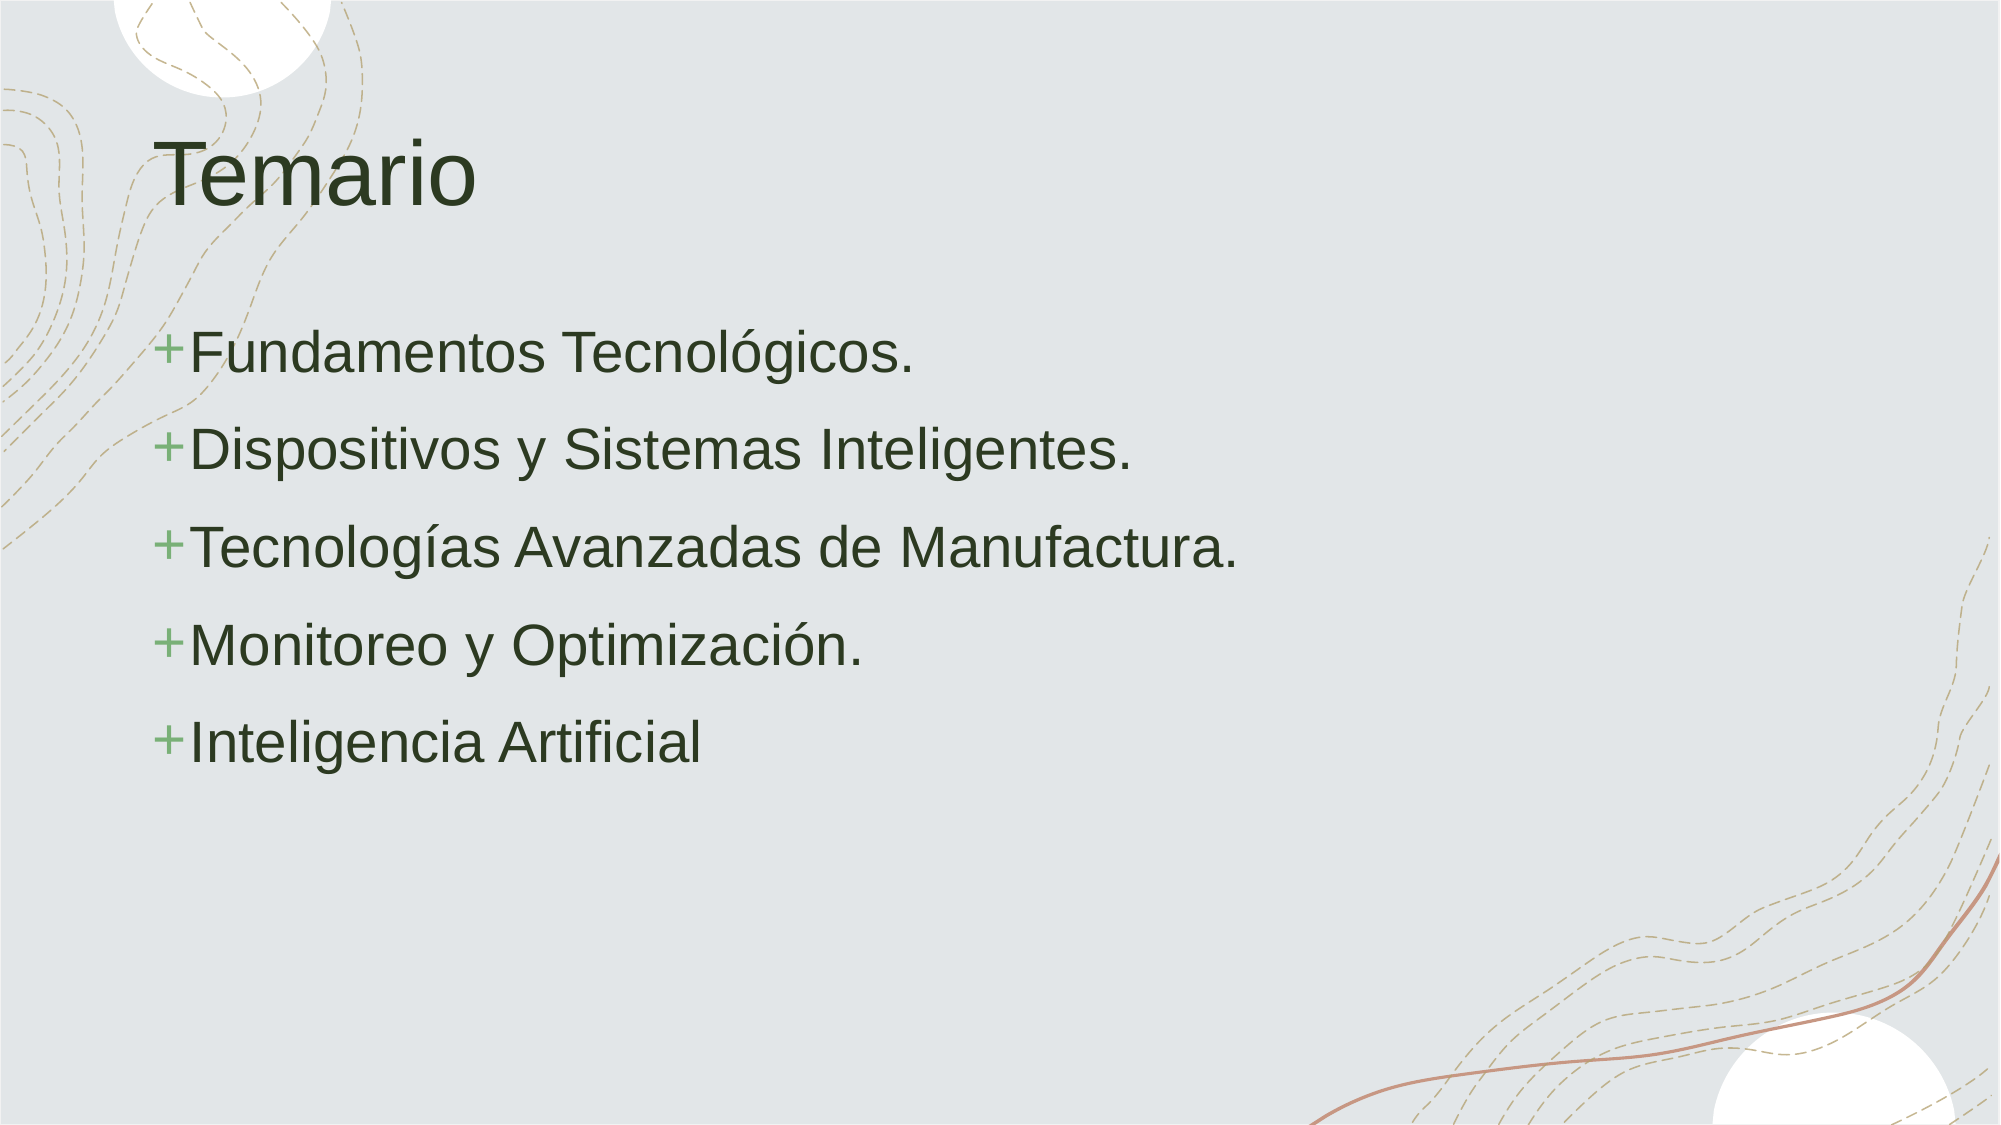

# Temario
Fundamentos Tecnológicos.
Dispositivos y Sistemas Inteligentes.
Tecnologías Avanzadas de Manufactura.
Monitoreo y Optimización.
Inteligencia Artificial